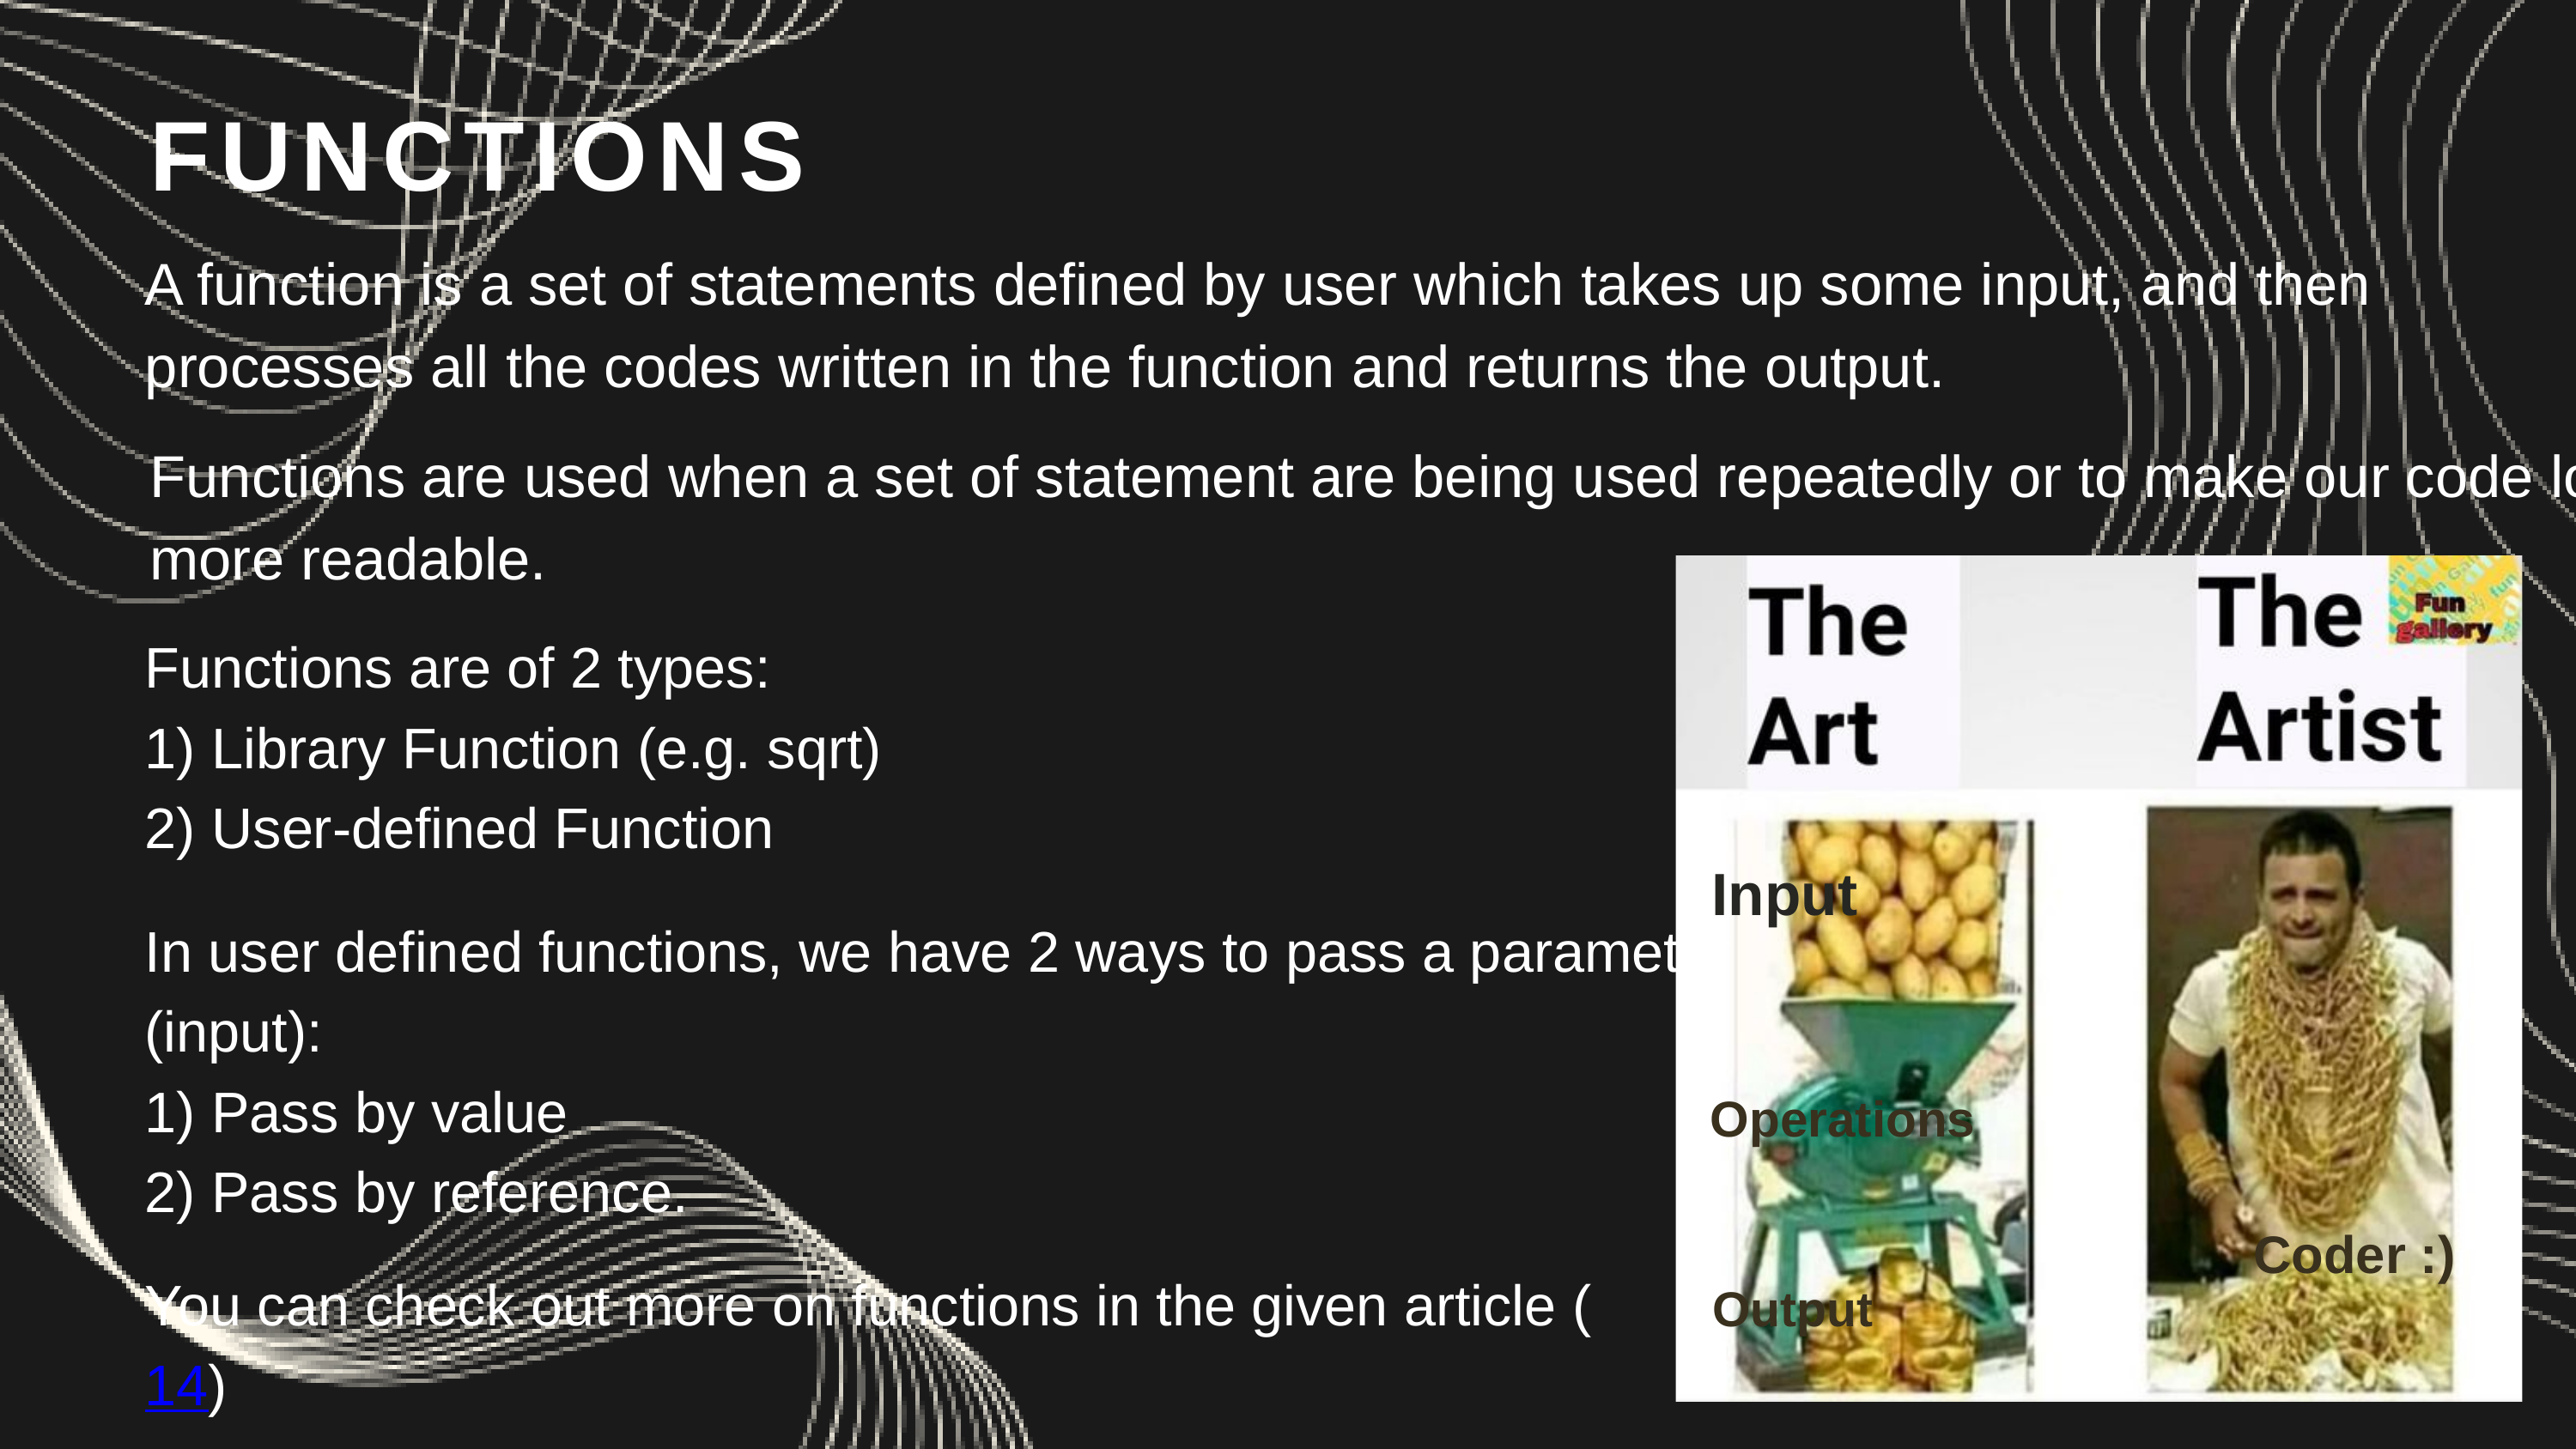

FUNCTIONS
A function is a set of statements defined by user which takes up some input, and then processes all the codes written in the function and returns the output.
Functions are used when a set of statement are being used repeatedly or to make our code look more readable.

Functions are of 2 types:
1) Library Function (e.g. sqrt)
2) User-defined Function

Input
In user defined functions, we have 2 ways to pass a parameter (input):
1) Pass by value
2) Pass by reference.
Operations
Coder :)
You can check out more on functions in the given article (14)
Output